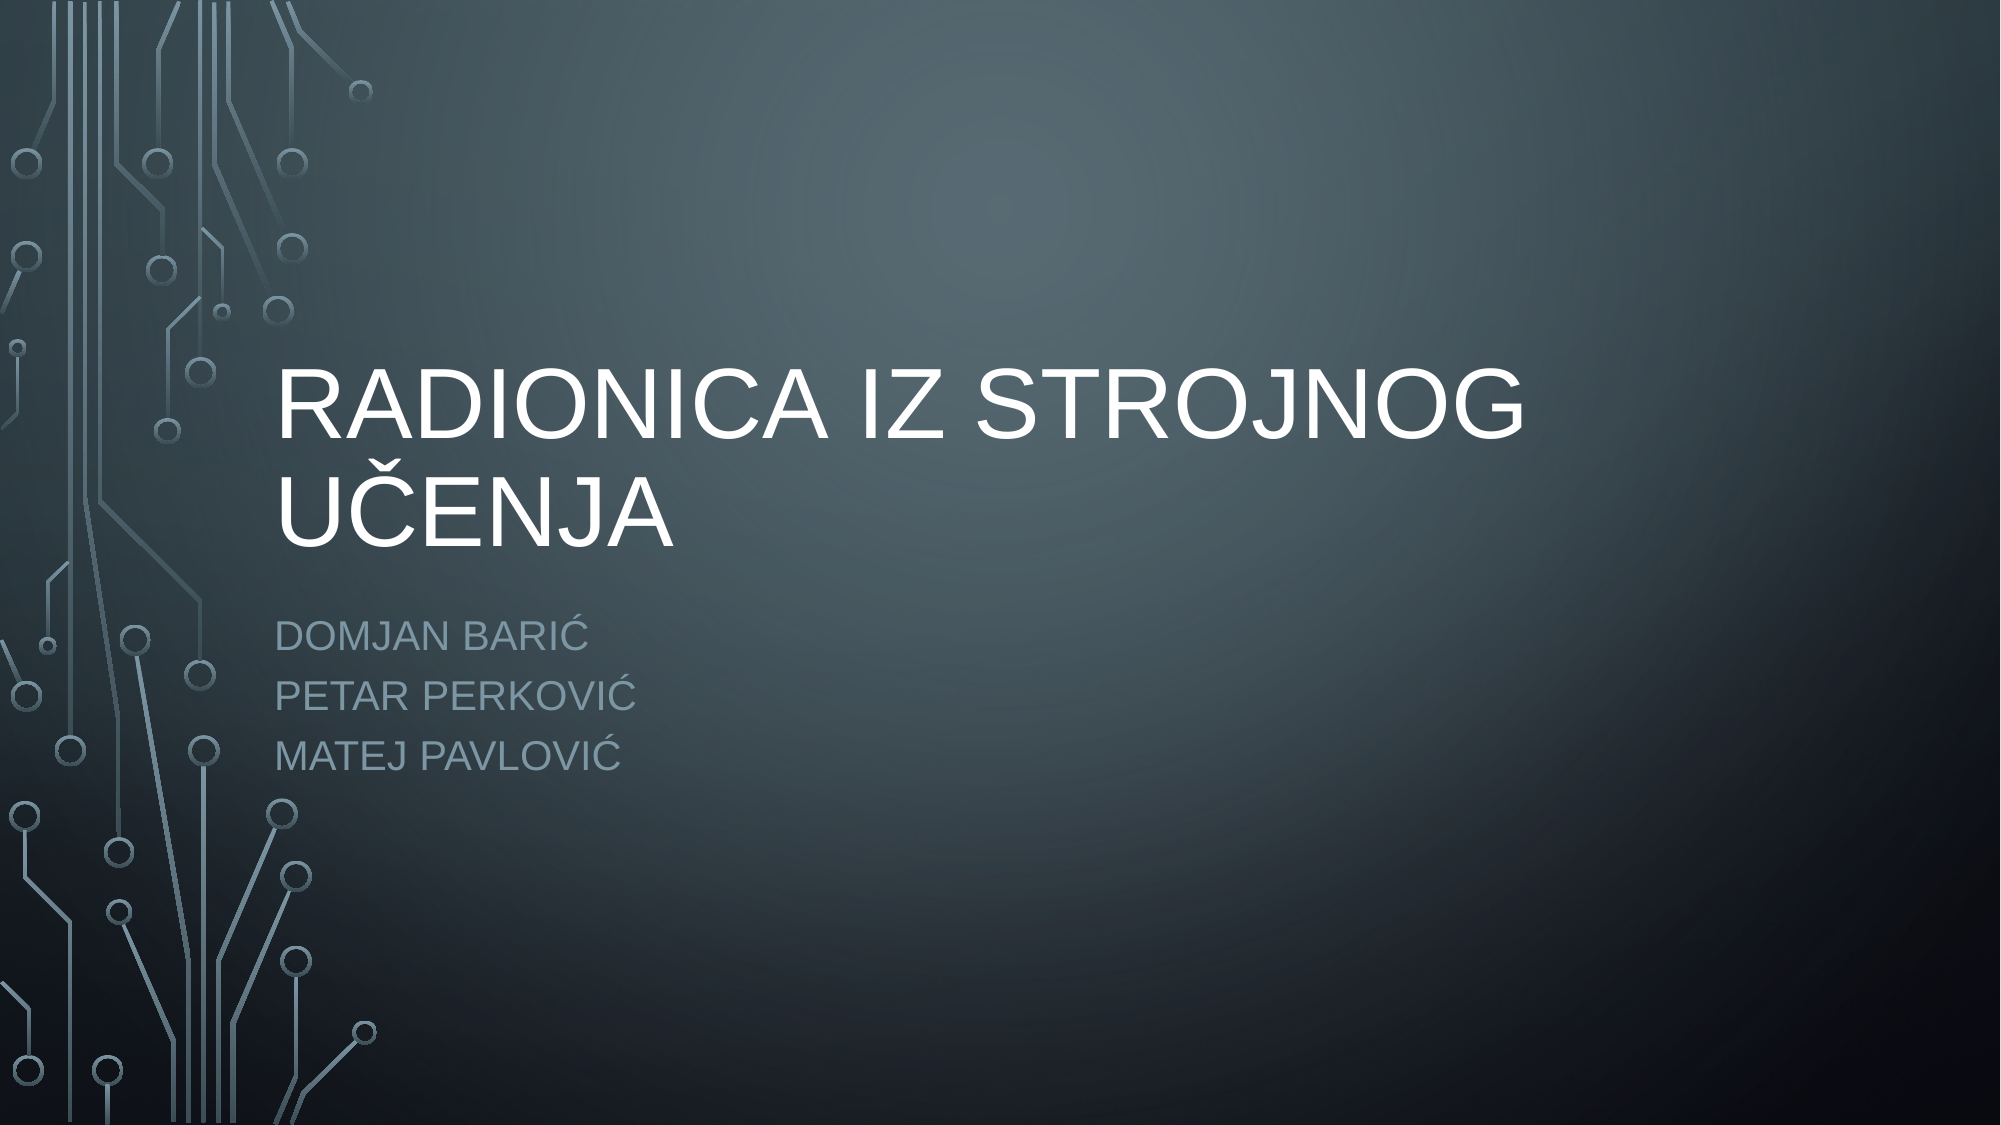

# Radionica iz strojnog učenja
Domjan Barić
Petar perković
Matej Pavlović